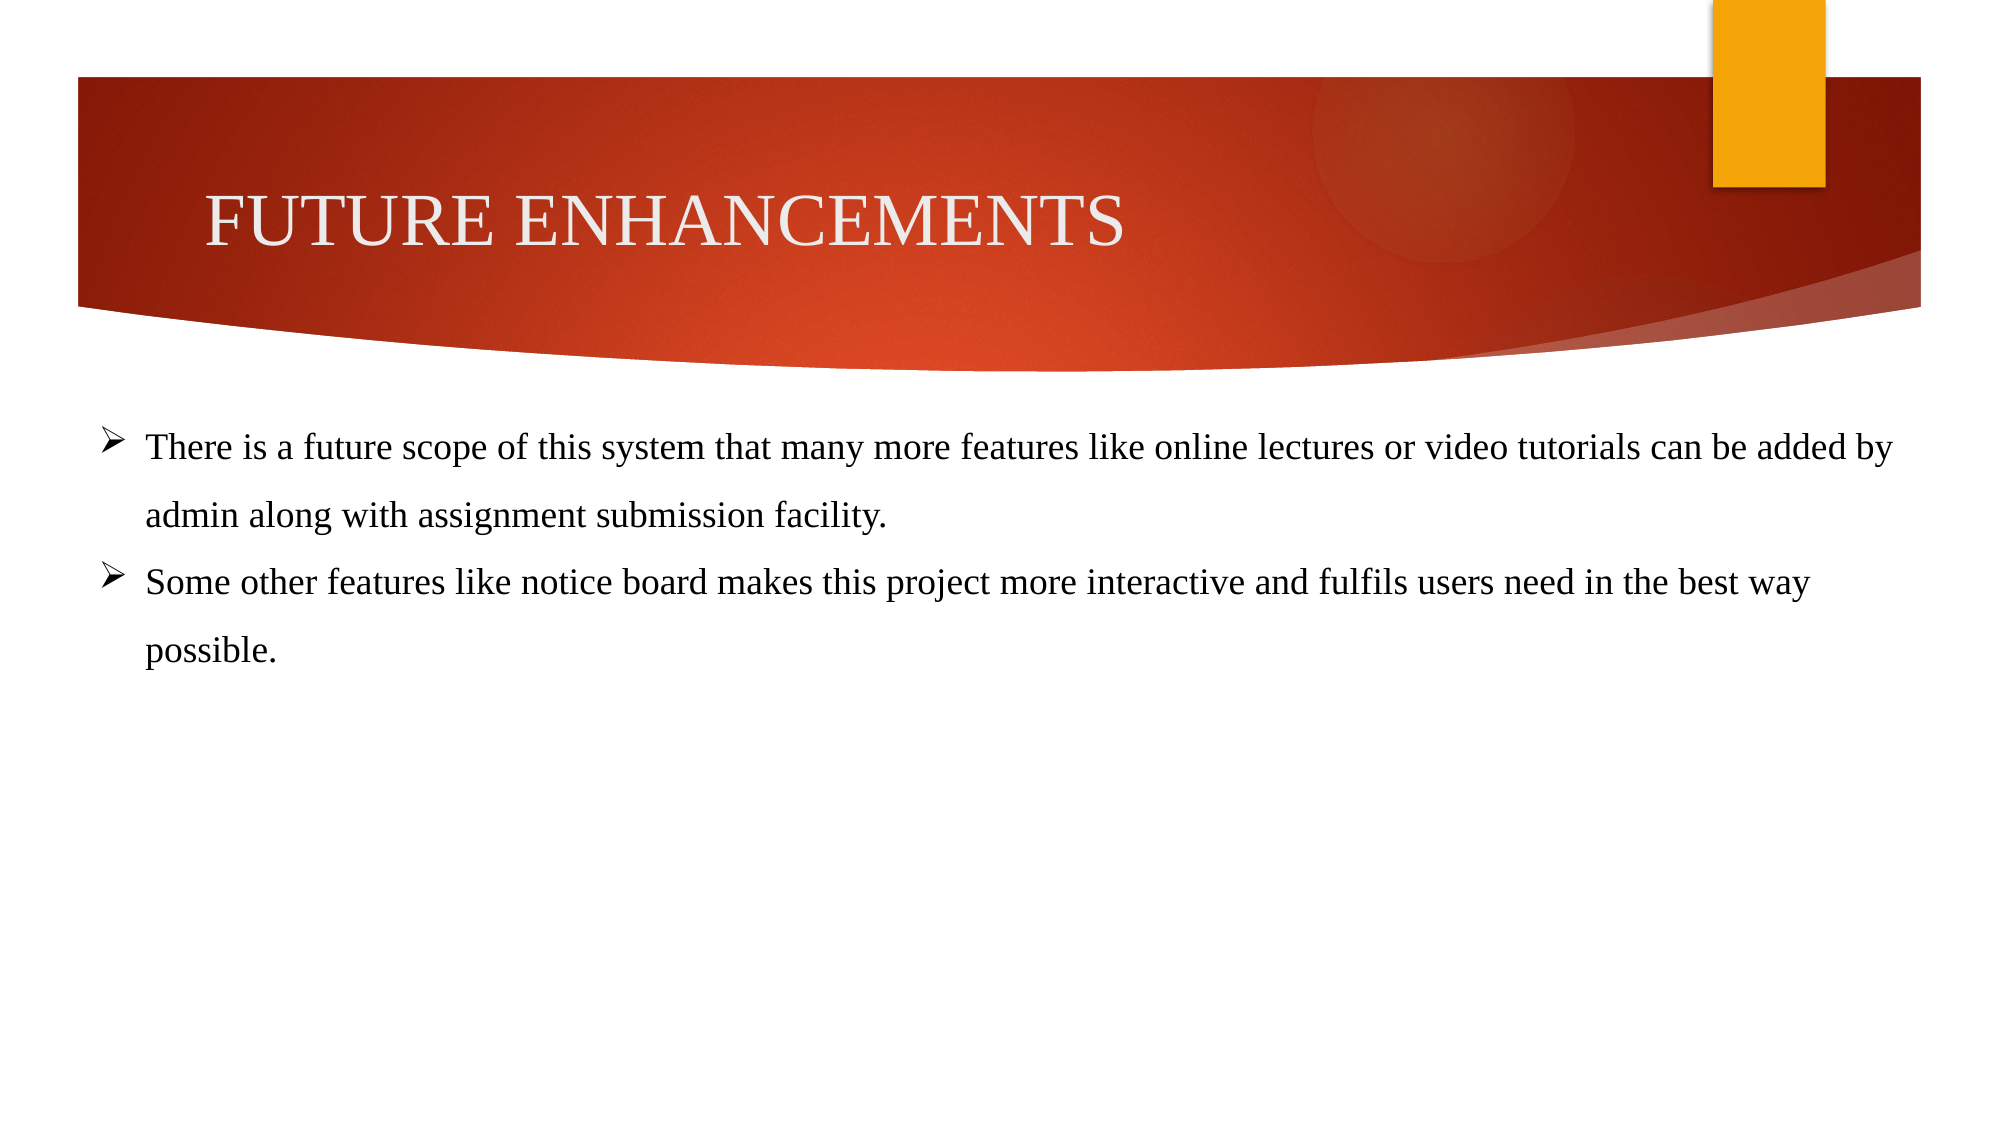

# FUTURE ENHANCEMENTS
There is a future scope of this system that many more features like online lectures or video tutorials can be added by admin along with assignment submission facility.
Some other features like notice board makes this project more interactive and fulfils users need in the best way possible.